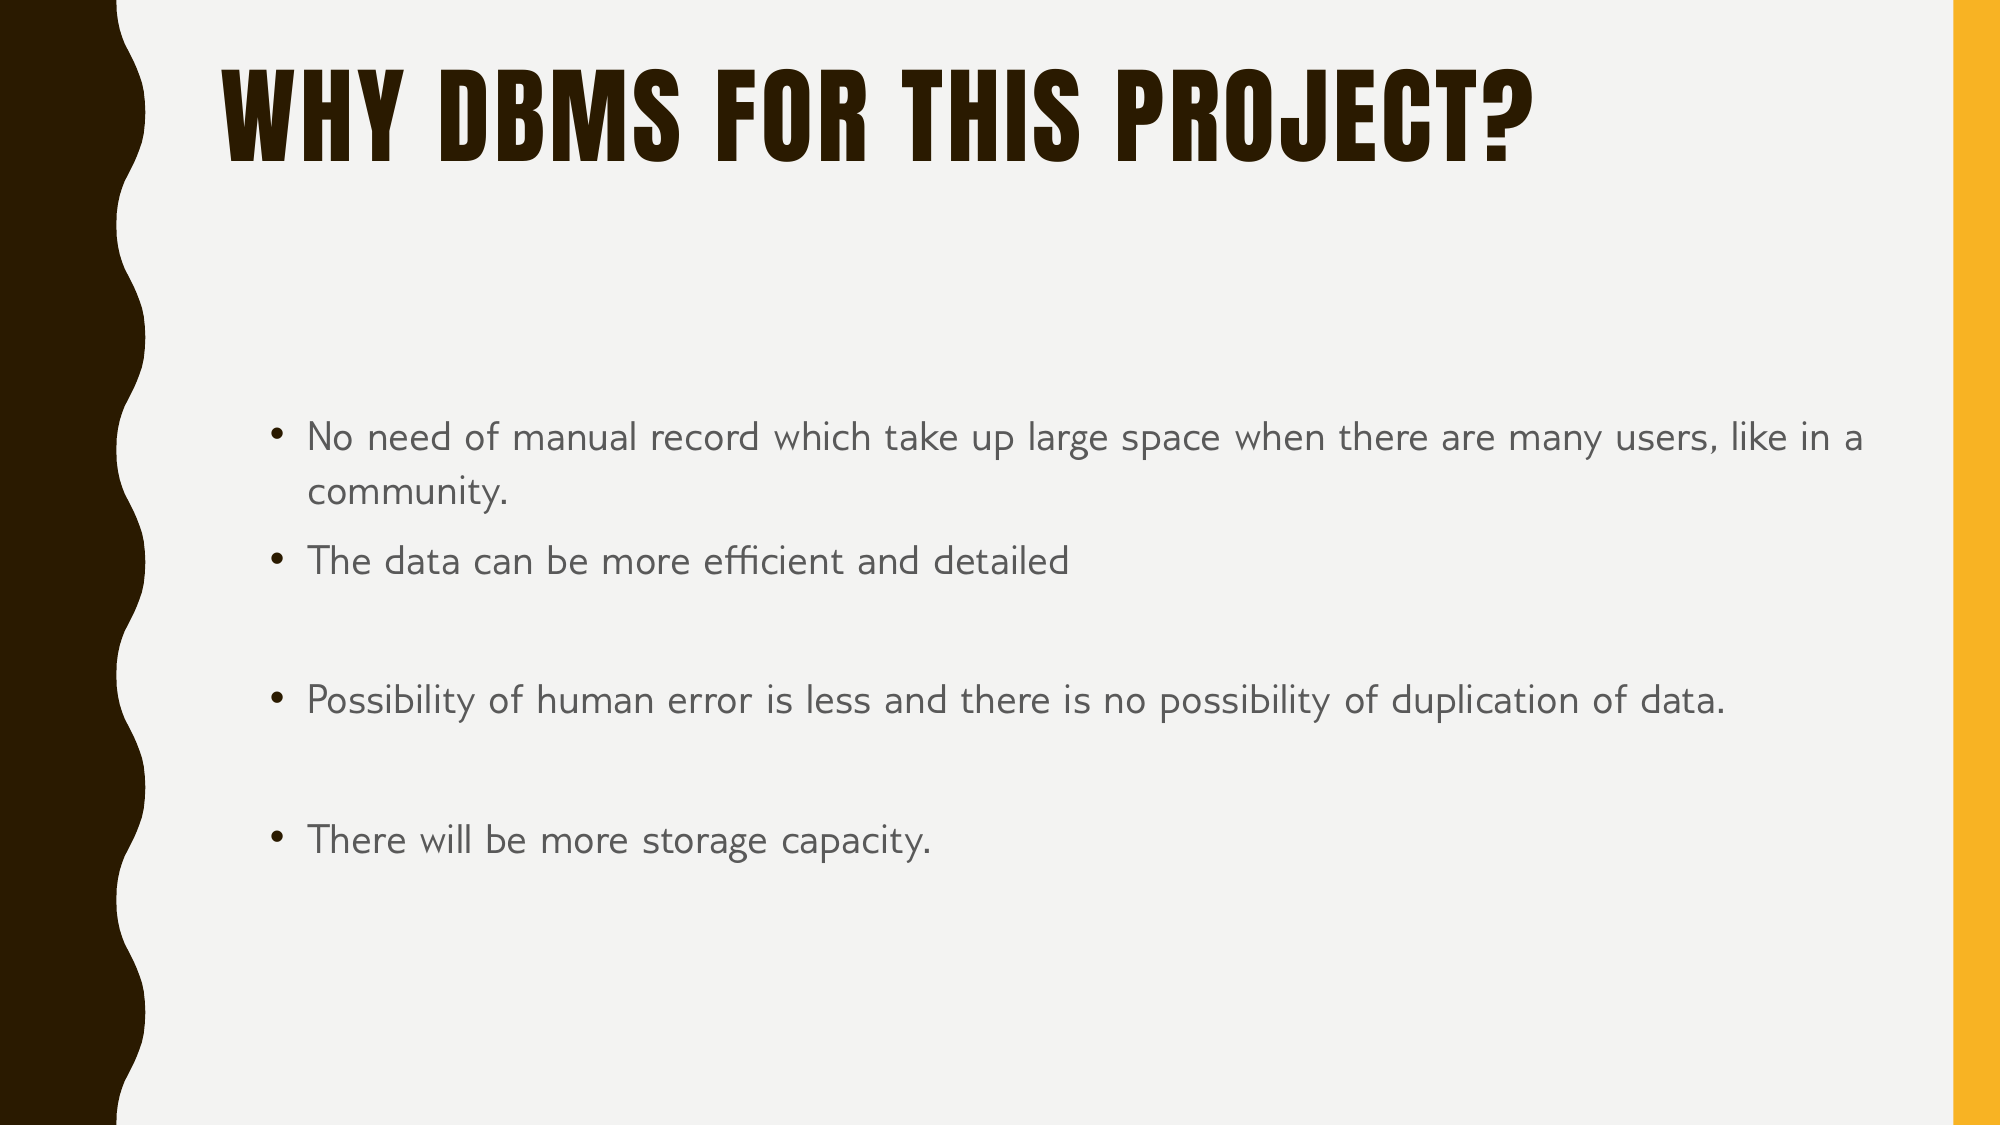

# WHY DBMS FOR THIS PROJECT?

No need of manual record which take up large space when there are many users, like in a community.
The data can be more efficient and detailed

Possibility of human error is less and there is no possibility of duplication of data.

There will be more storage capacity.